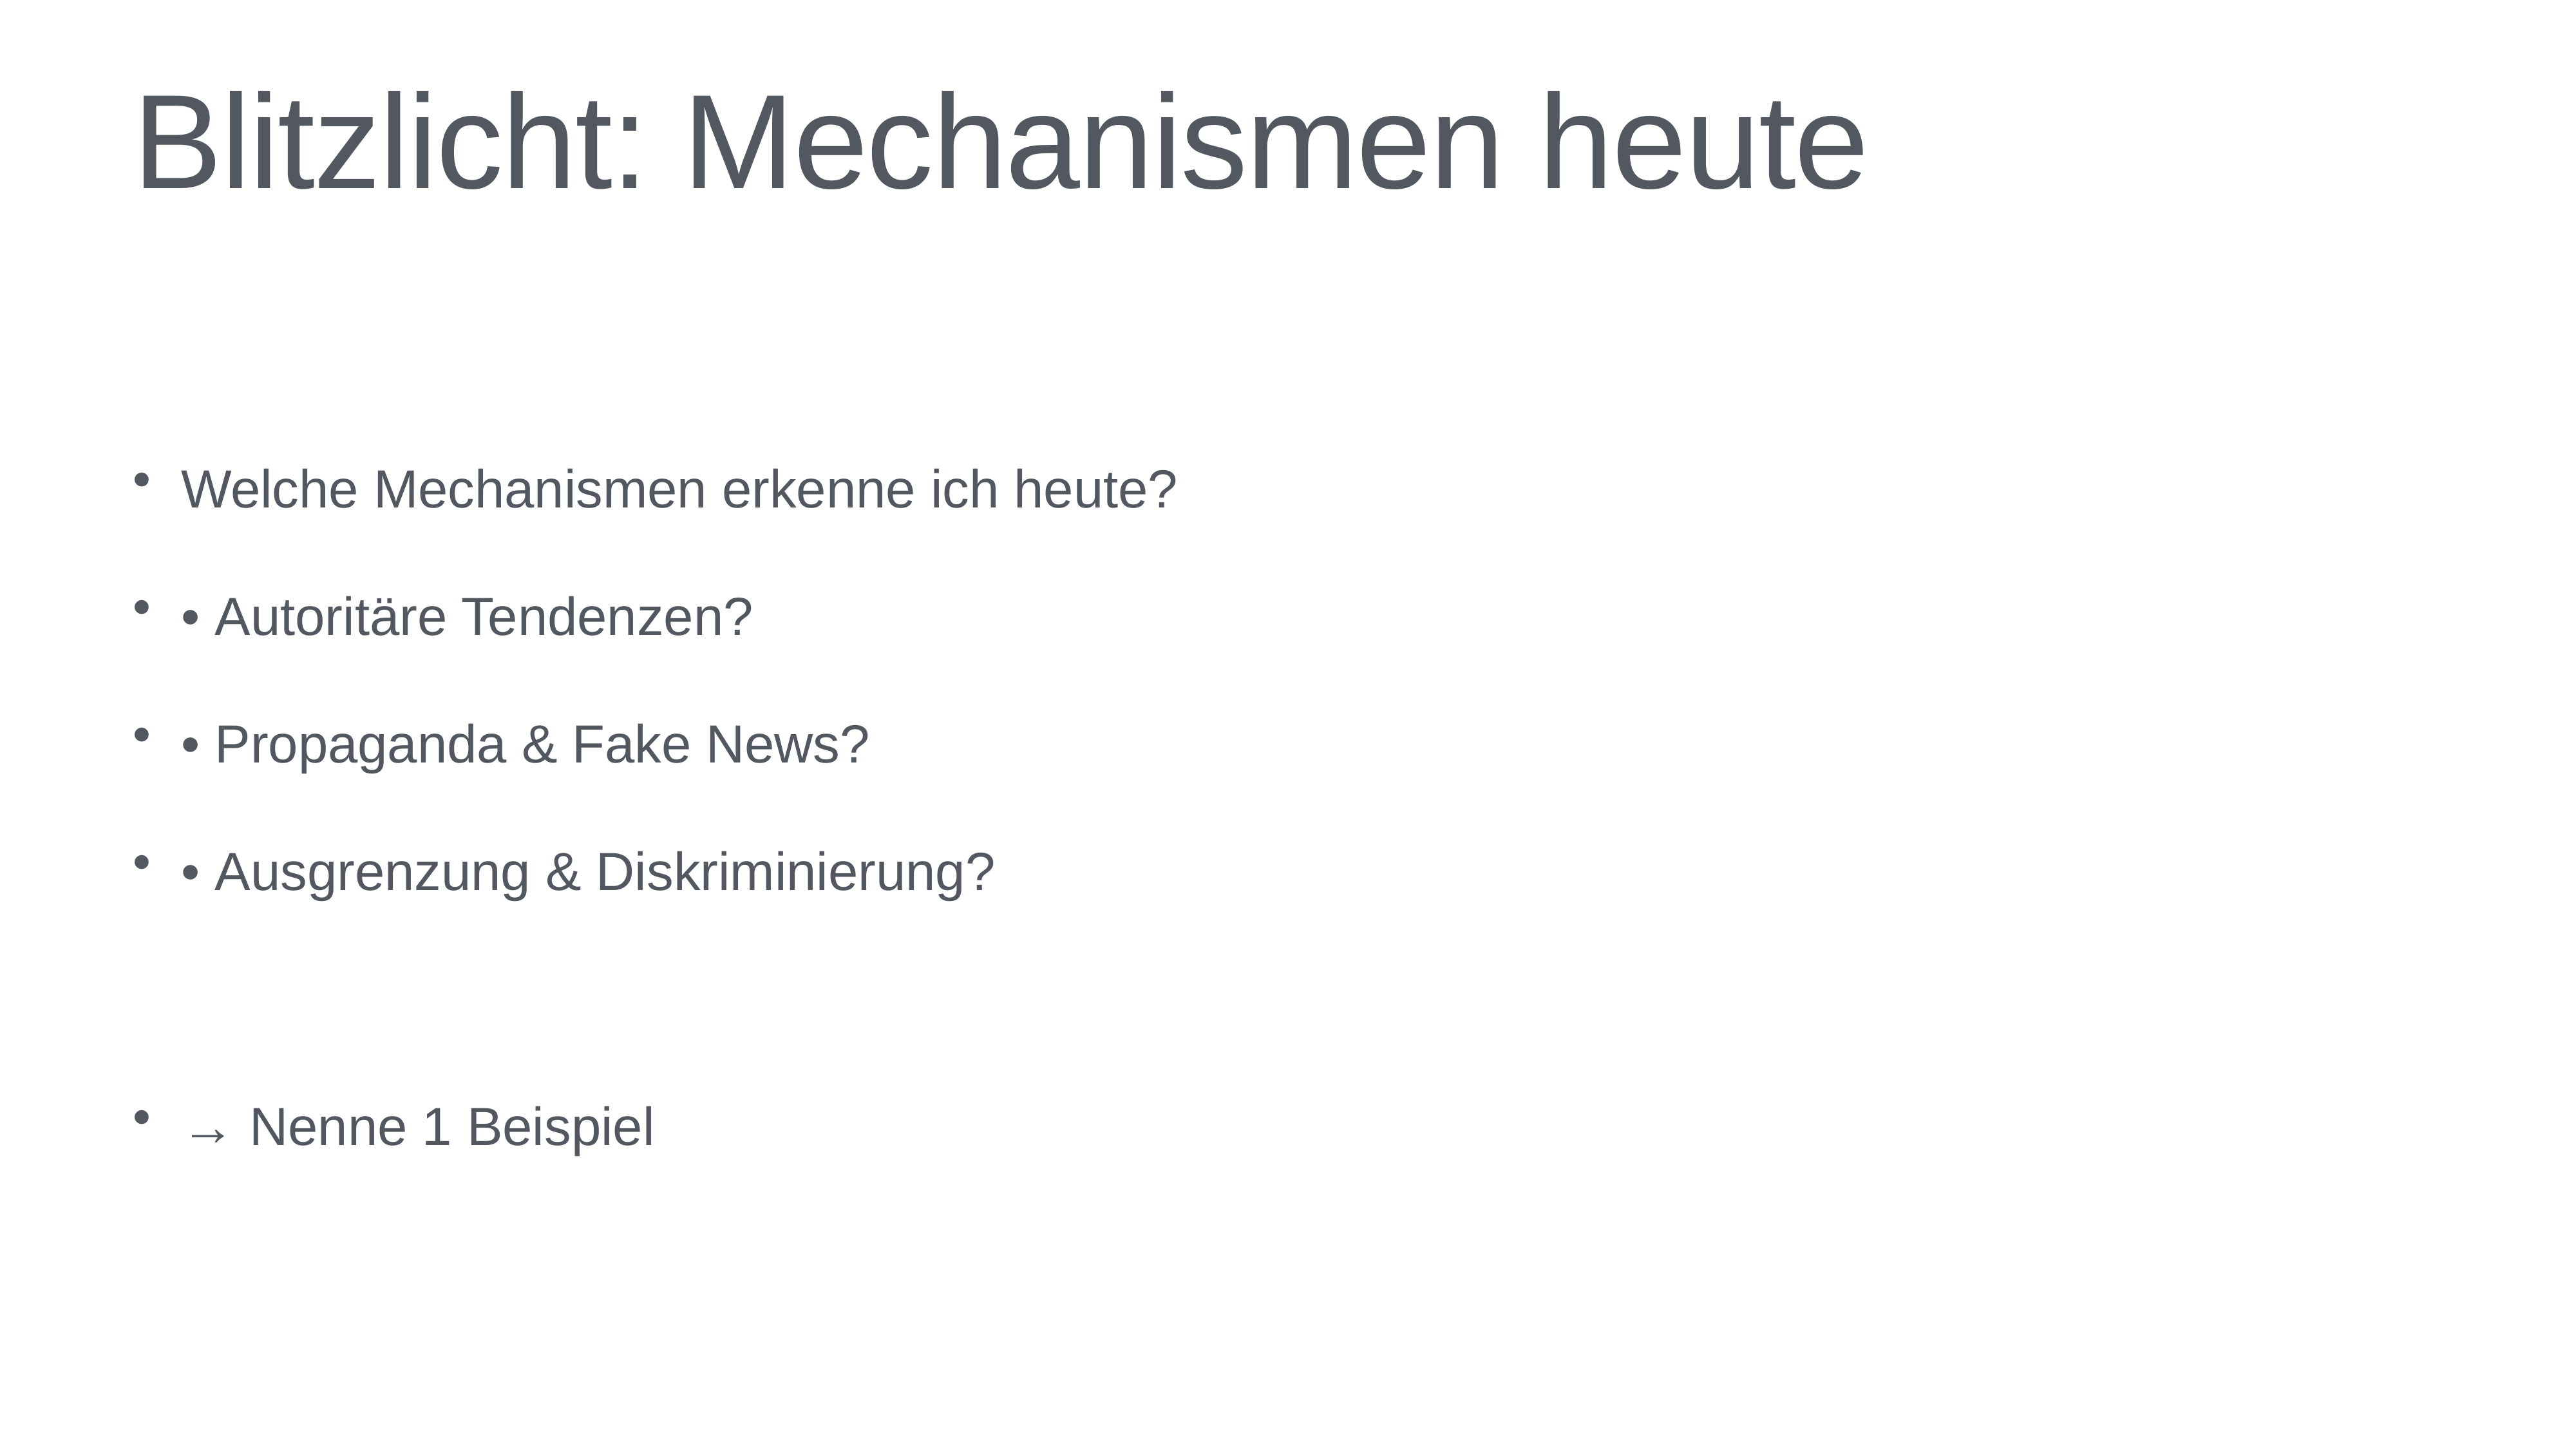

# Blitzlicht: Mechanismen heute

Welche Mechanismen erkenne ich heute?
• Autoritäre Tendenzen?
• Propaganda & Fake News?
• Ausgrenzung & Diskriminierung?

→ Nenne 1 Beispiel